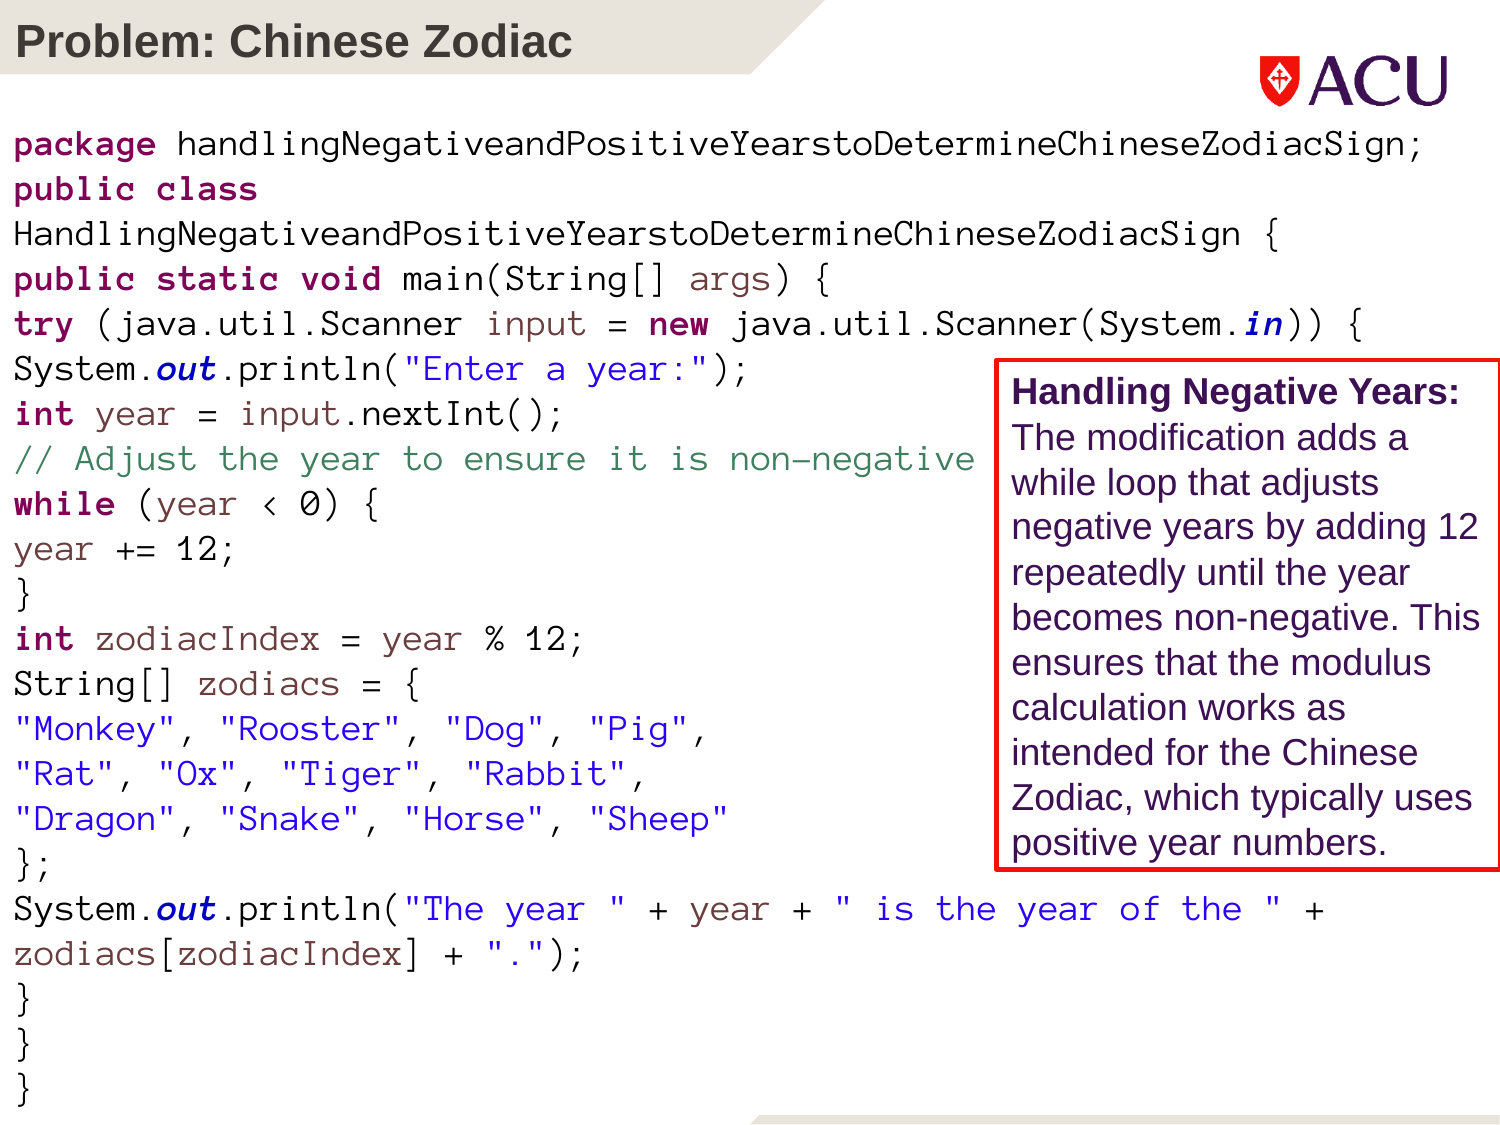

# Problem: Chinese Zodiac
package handlingNegativeandPositiveYearstoDetermineChineseZodiacSign;
public class HandlingNegativeandPositiveYearstoDetermineChineseZodiacSign {
public static void main(String[] args) {
try (java.util.Scanner input = new java.util.Scanner(System.in)) {
System.out.println("Enter a year:");
int year = input.nextInt();
// Adjust the year to ensure it is non-negative
while (year < 0) {
year += 12;
}
int zodiacIndex = year % 12;
String[] zodiacs = {
"Monkey", "Rooster", "Dog", "Pig",
"Rat", "Ox", "Tiger", "Rabbit",
"Dragon", "Snake", "Horse", "Sheep"
};
System.out.println("The year " + year + " is the year of the " + zodiacs[zodiacIndex] + ".");
}
}
}
Handling Negative Years: The modification adds a while loop that adjusts negative years by adding 12 repeatedly until the year becomes non-negative. This ensures that the modulus calculation works as intended for the Chinese Zodiac, which typically uses positive year numbers.